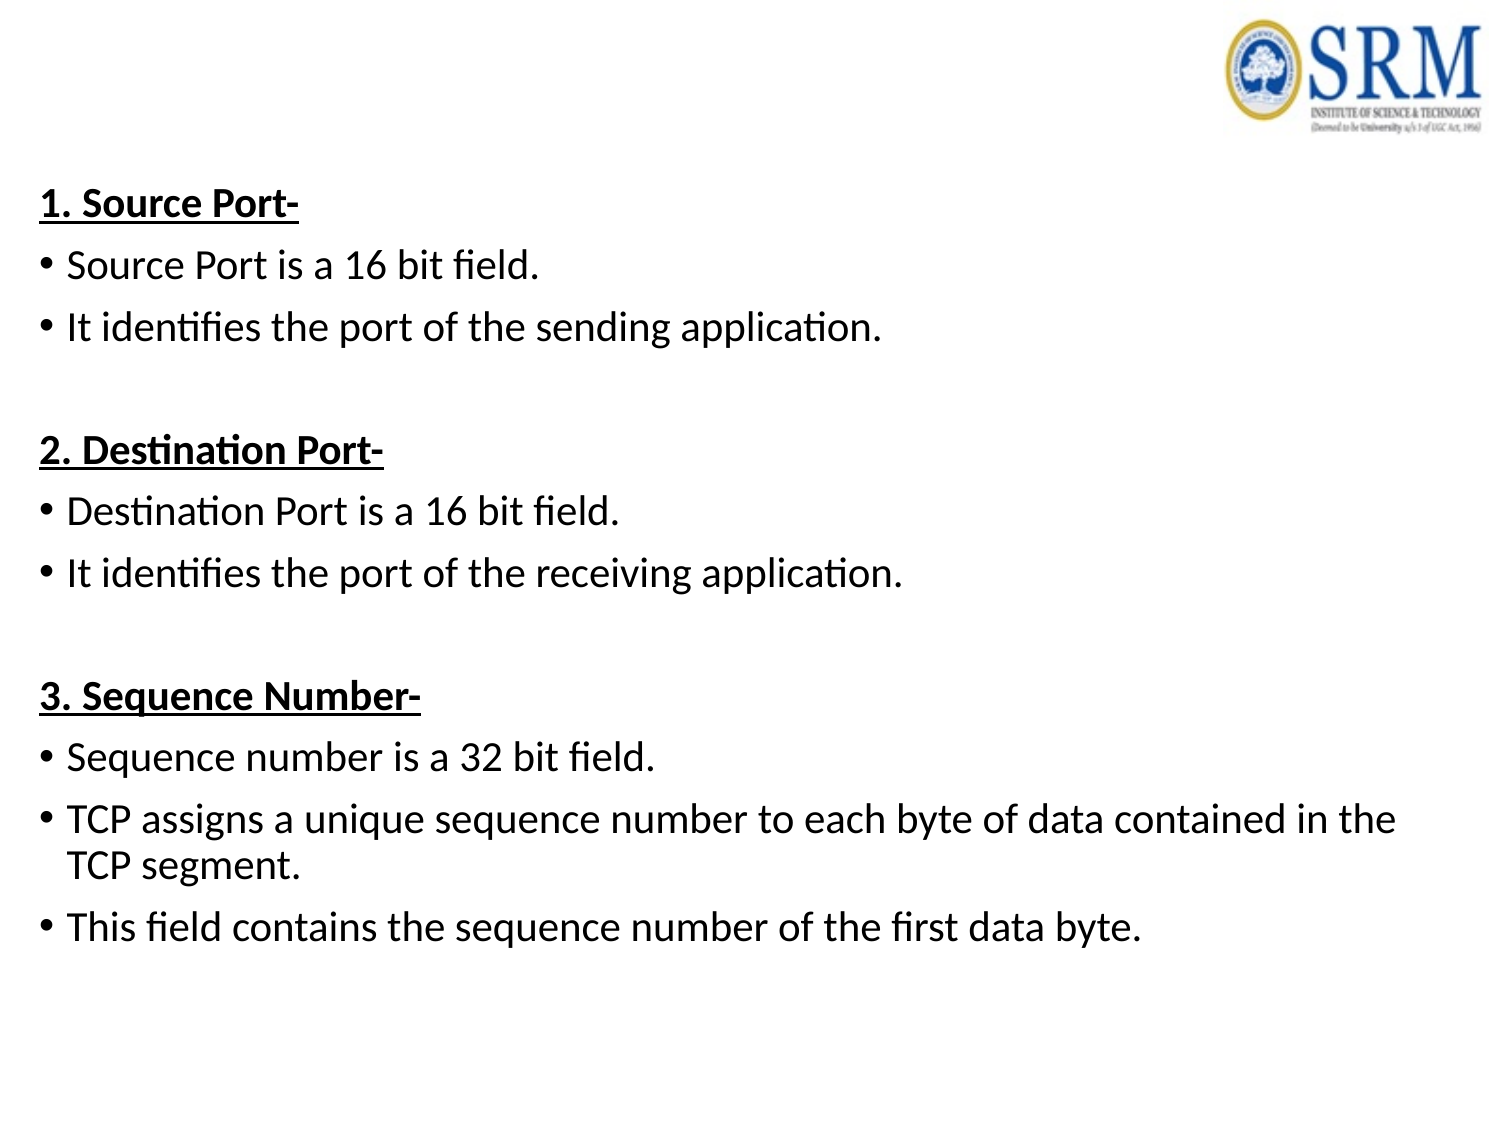

1. Source Port-
Source Port is a 16 bit field.
It identifies the port of the sending application.

2. Destination Port-
Destination Port is a 16 bit field.
It identifies the port of the receiving application.

3. Sequence Number-
Sequence number is a 32 bit field.
TCP assigns a unique sequence number to each byte of data contained in the TCP segment.
This field contains the sequence number of the first data byte.